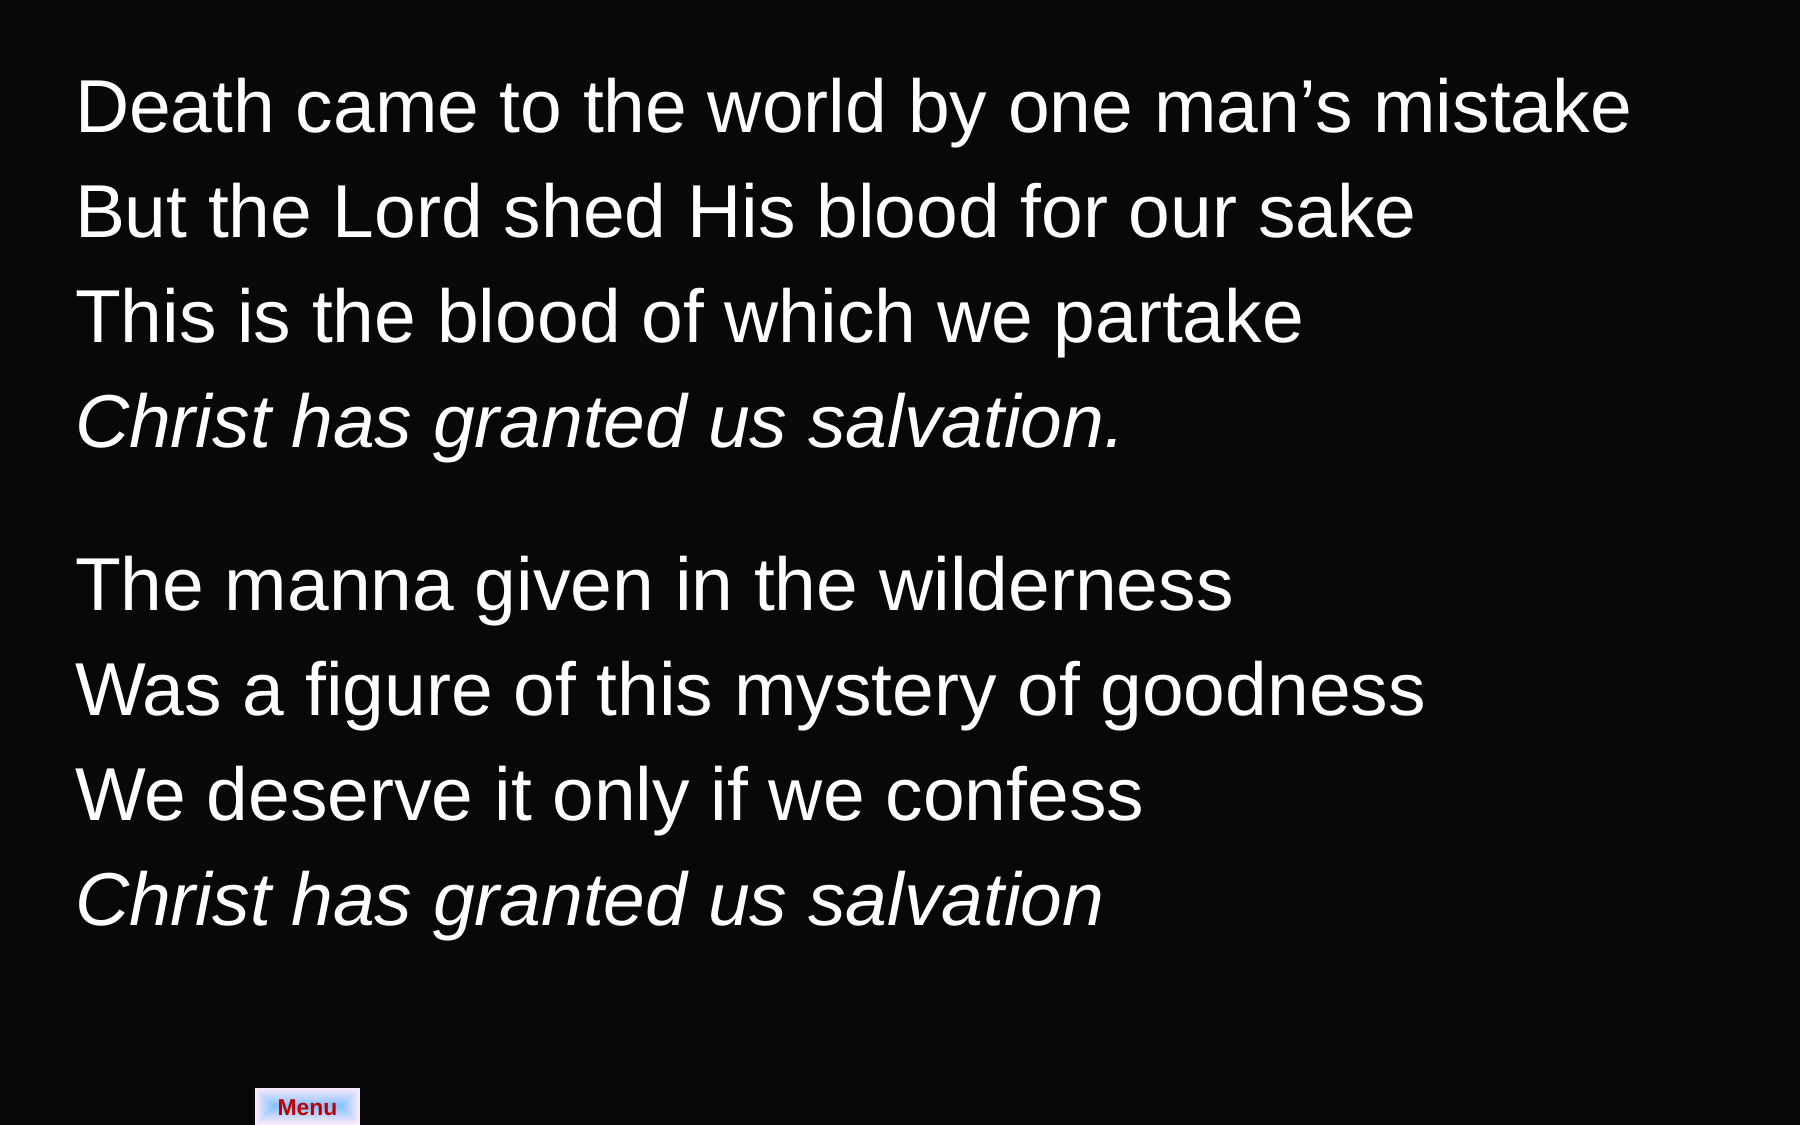

Death came to the world by one man’s mistake
But the Lord shed His blood for our sake
This is the blood of which we partake
Christ has granted us salvation.

The manna given in the wilderness
Was a figure of this mystery of goodness
We deserve it only if we confess
Christ has granted us salvation

Menu